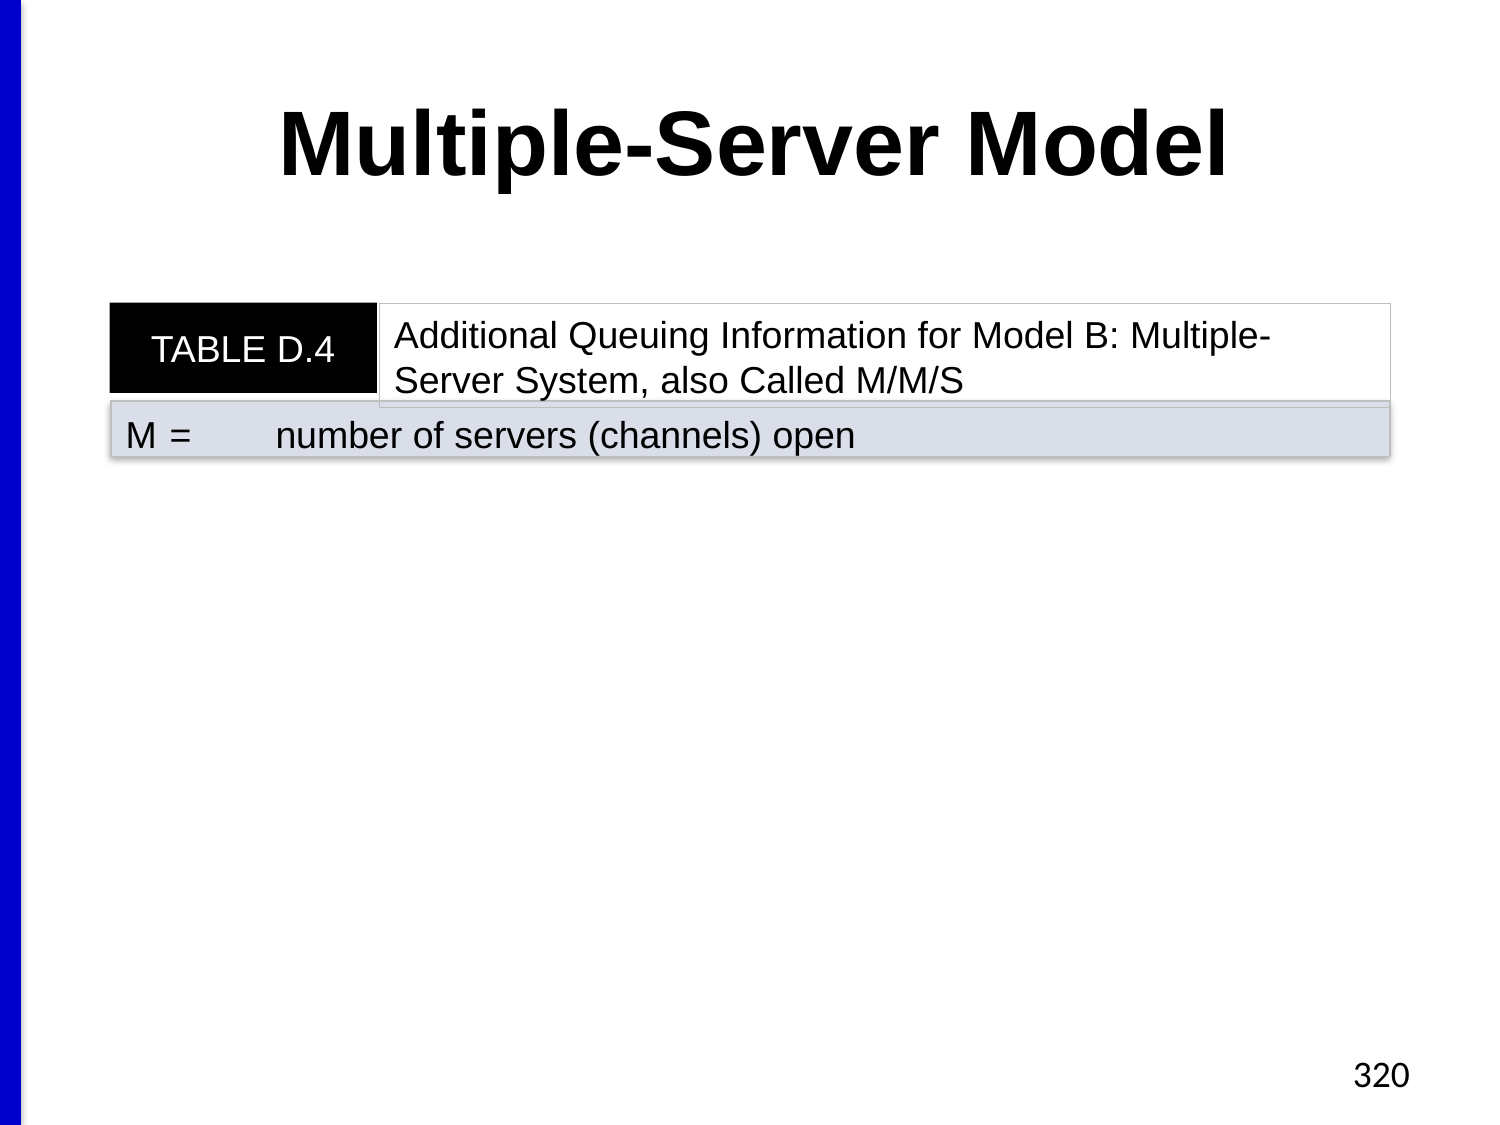

# Multiple-Server Model
TABLE D.4
Additional Queuing Information for Model B: Multiple-Server System, also Called M/M/S
M	=	number of servers (channels) open

320